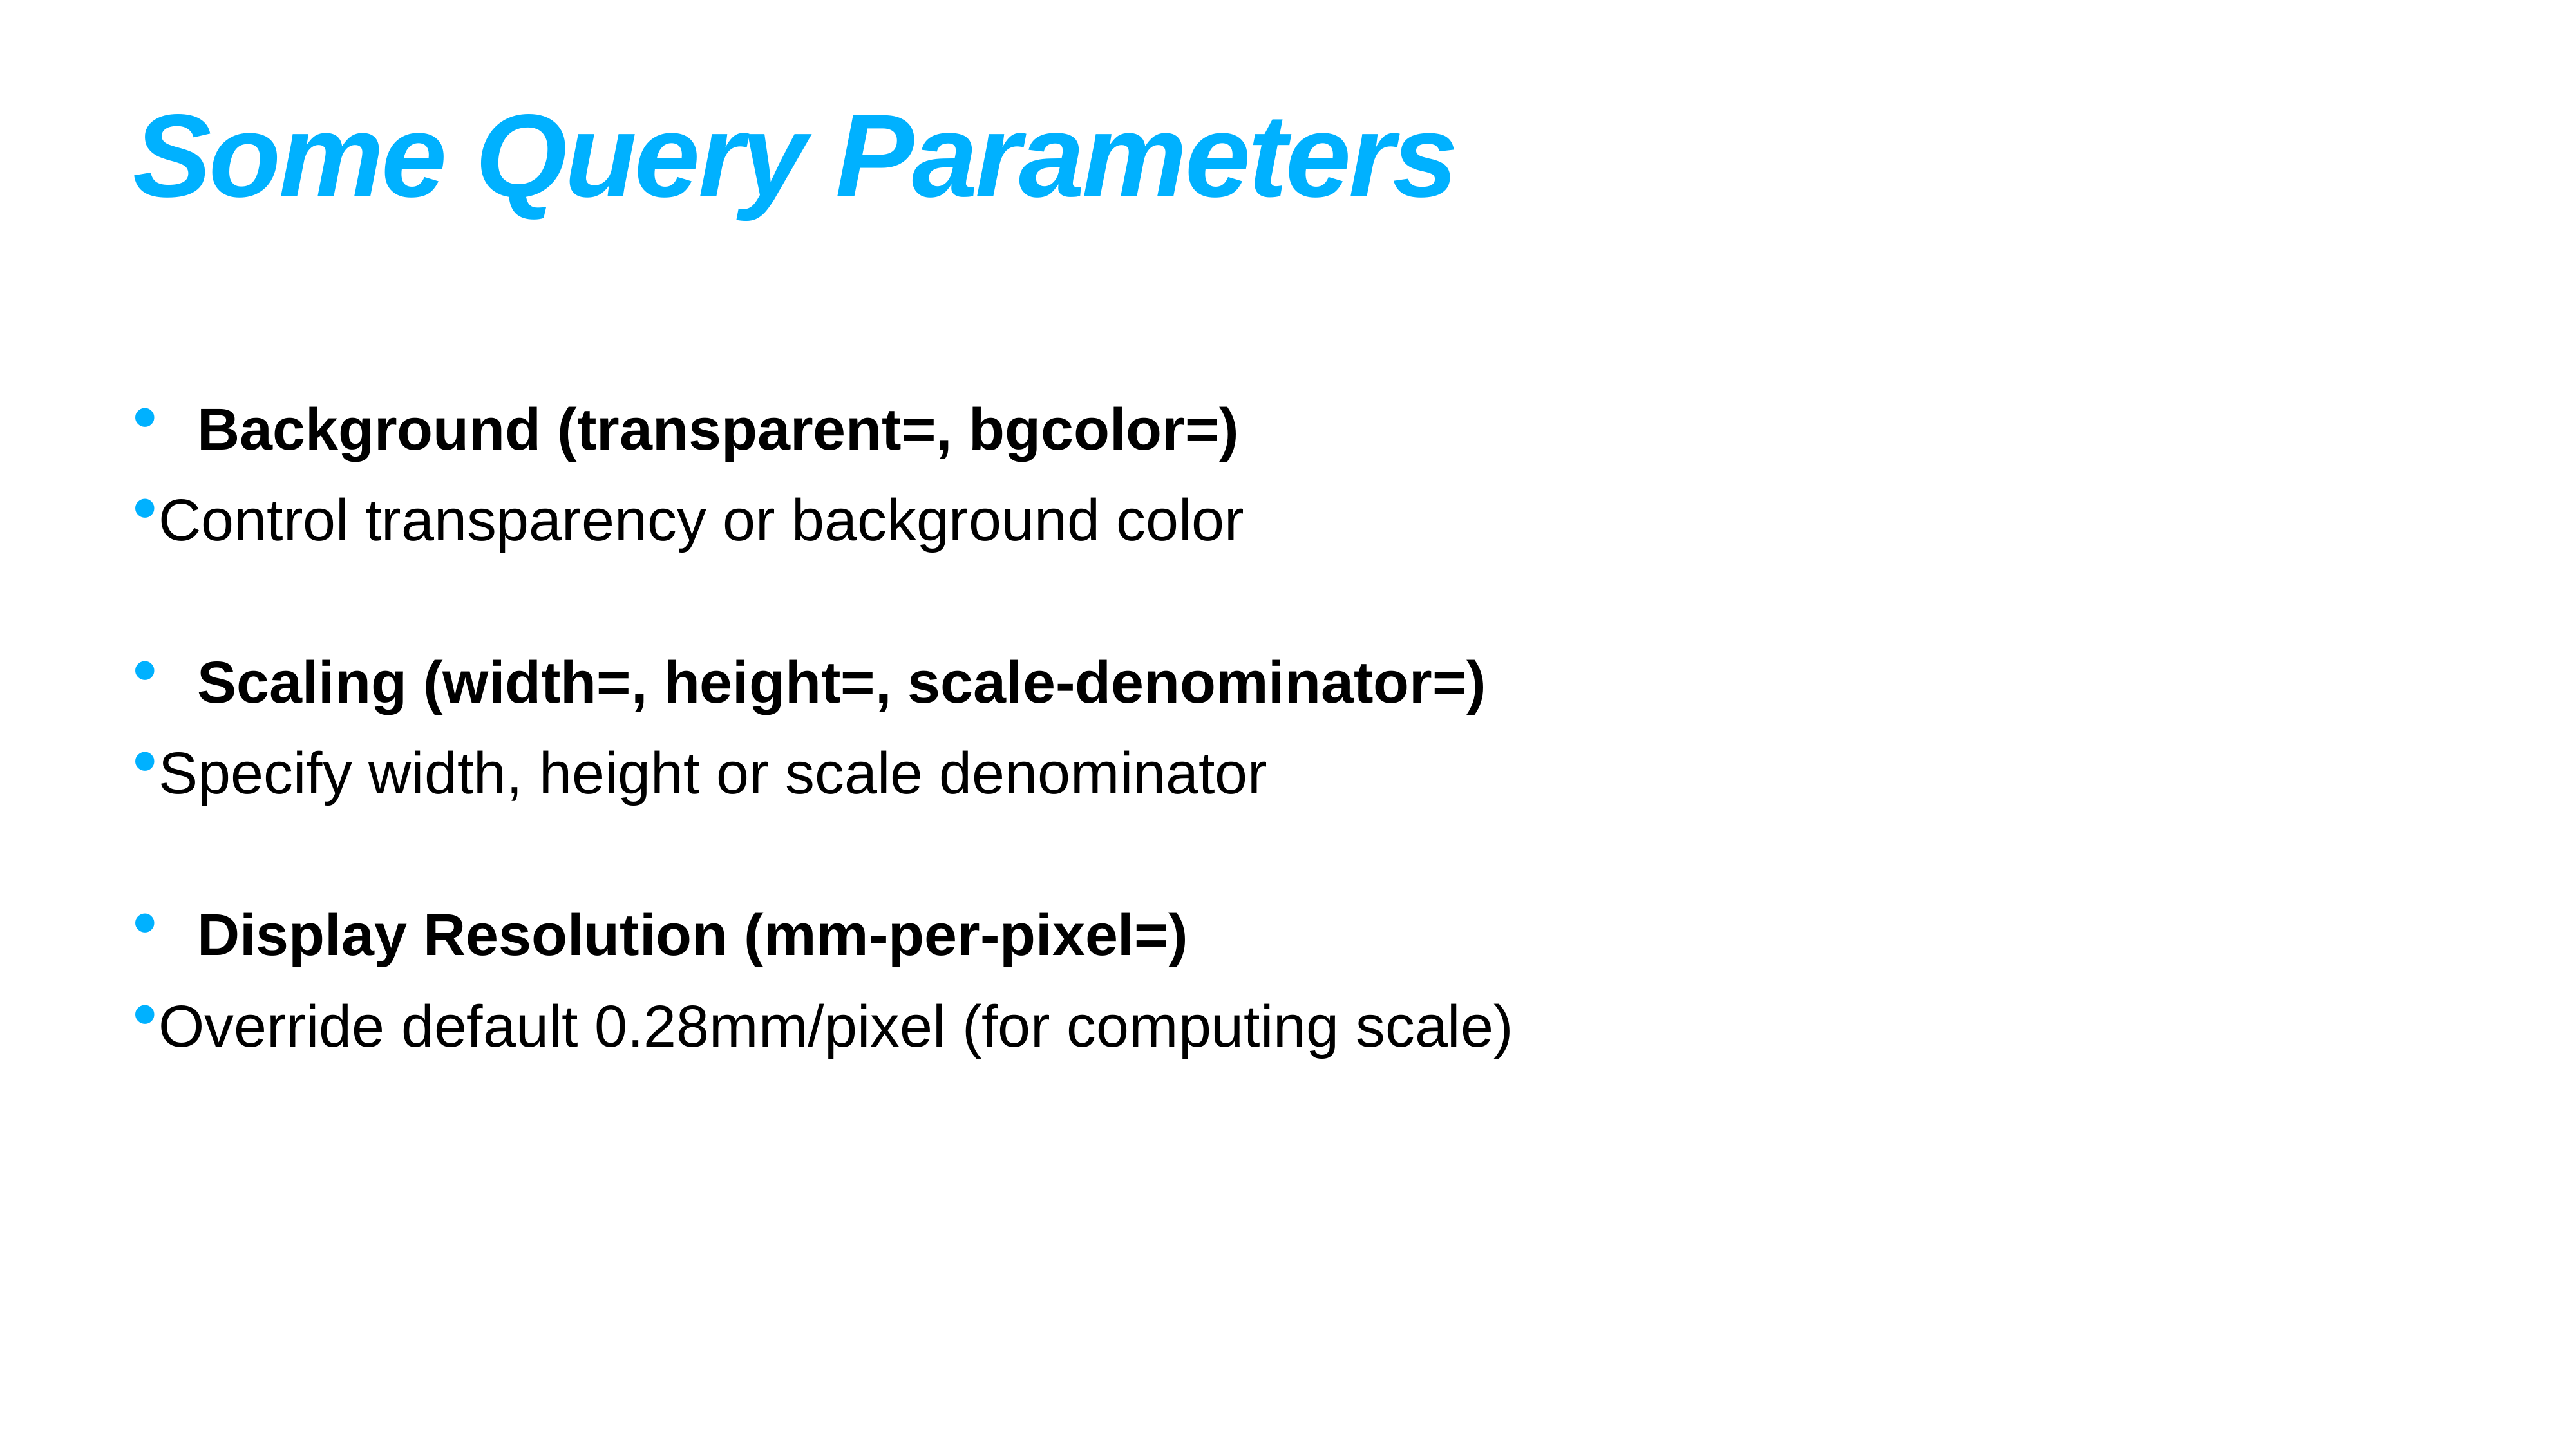

# Some Query Parameters

Background (transparent=, bgcolor=)
Control transparency or background color
Scaling (width=, height=, scale-denominator=)
Specify width, height or scale denominator
Display Resolution (mm-per-pixel=)
Override default 0.28mm/pixel (for computing scale)